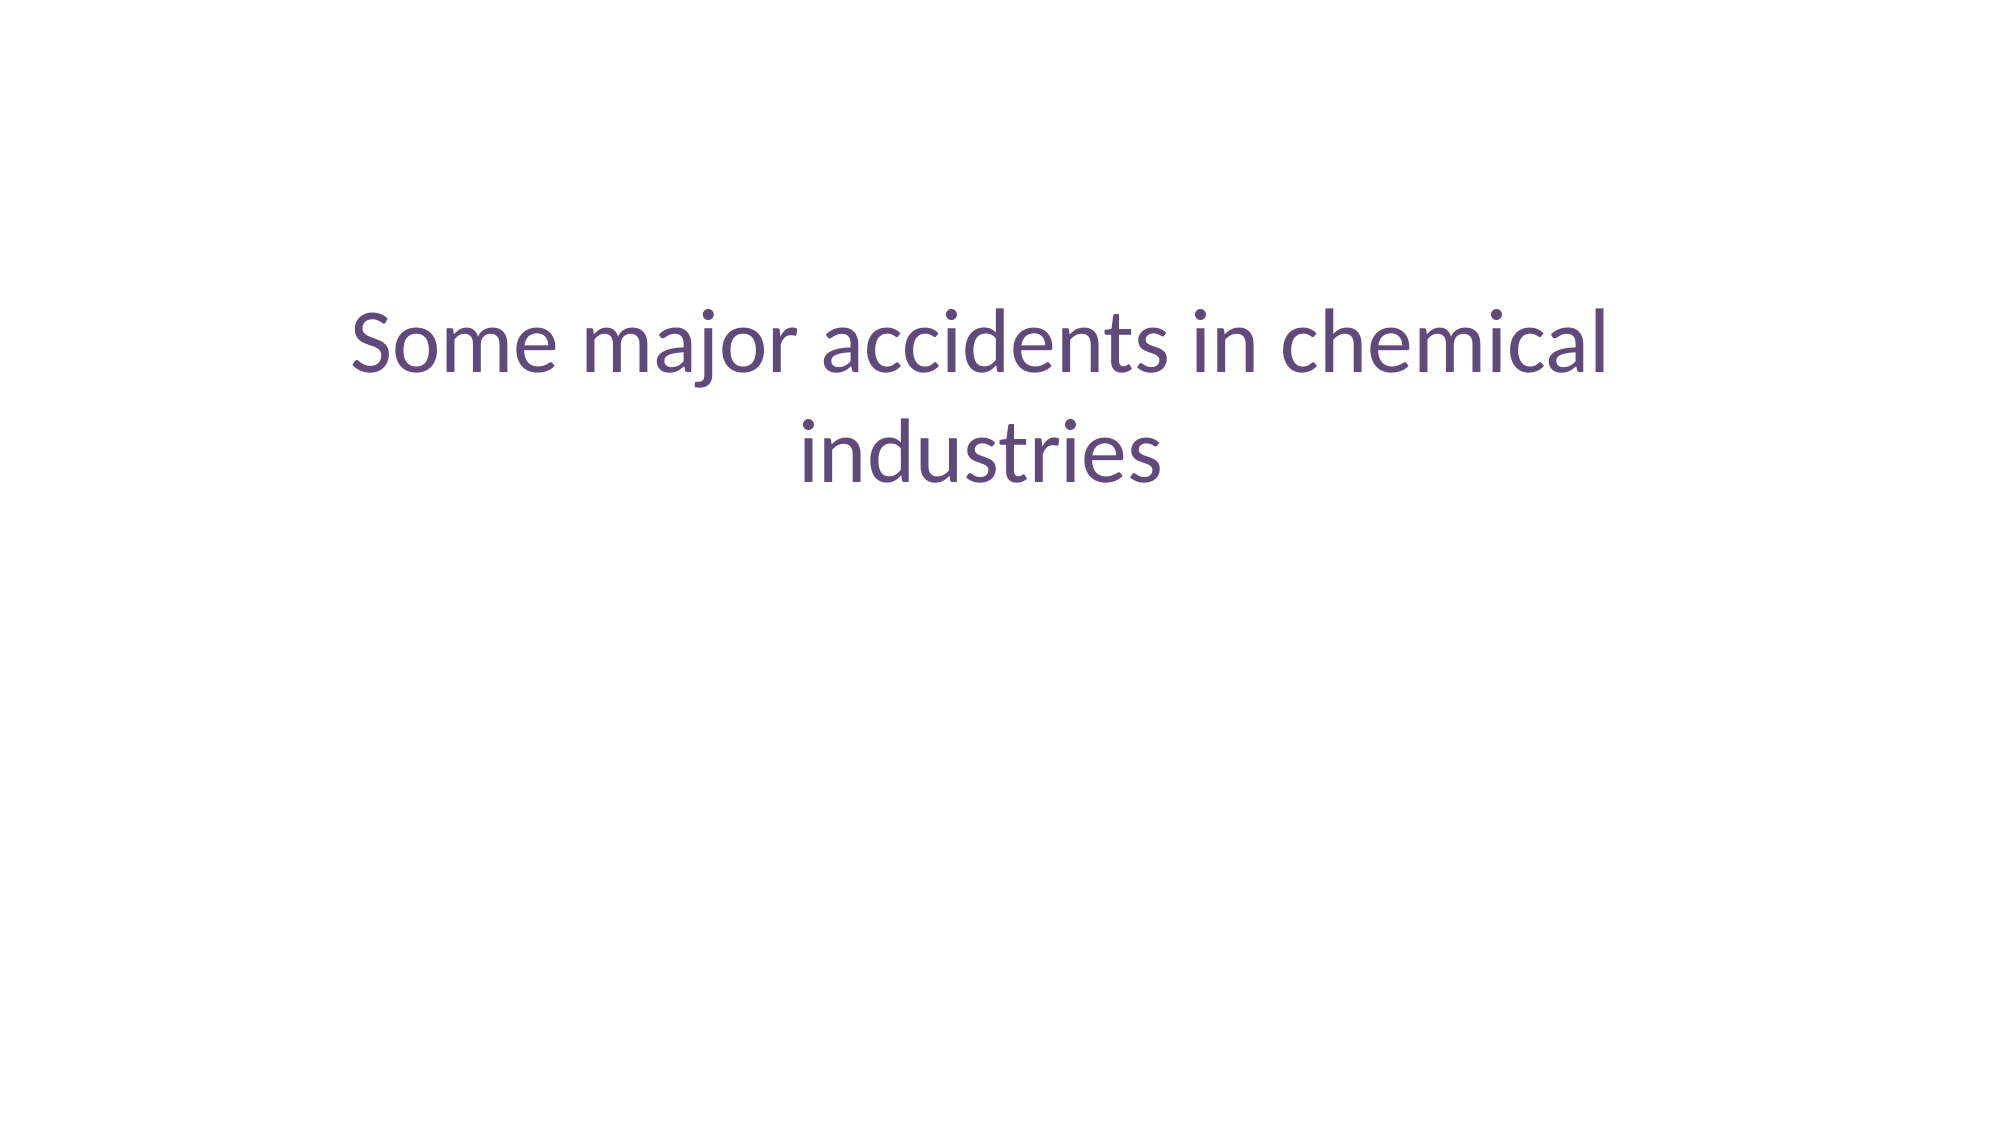

# Some major accidents in chemical industries